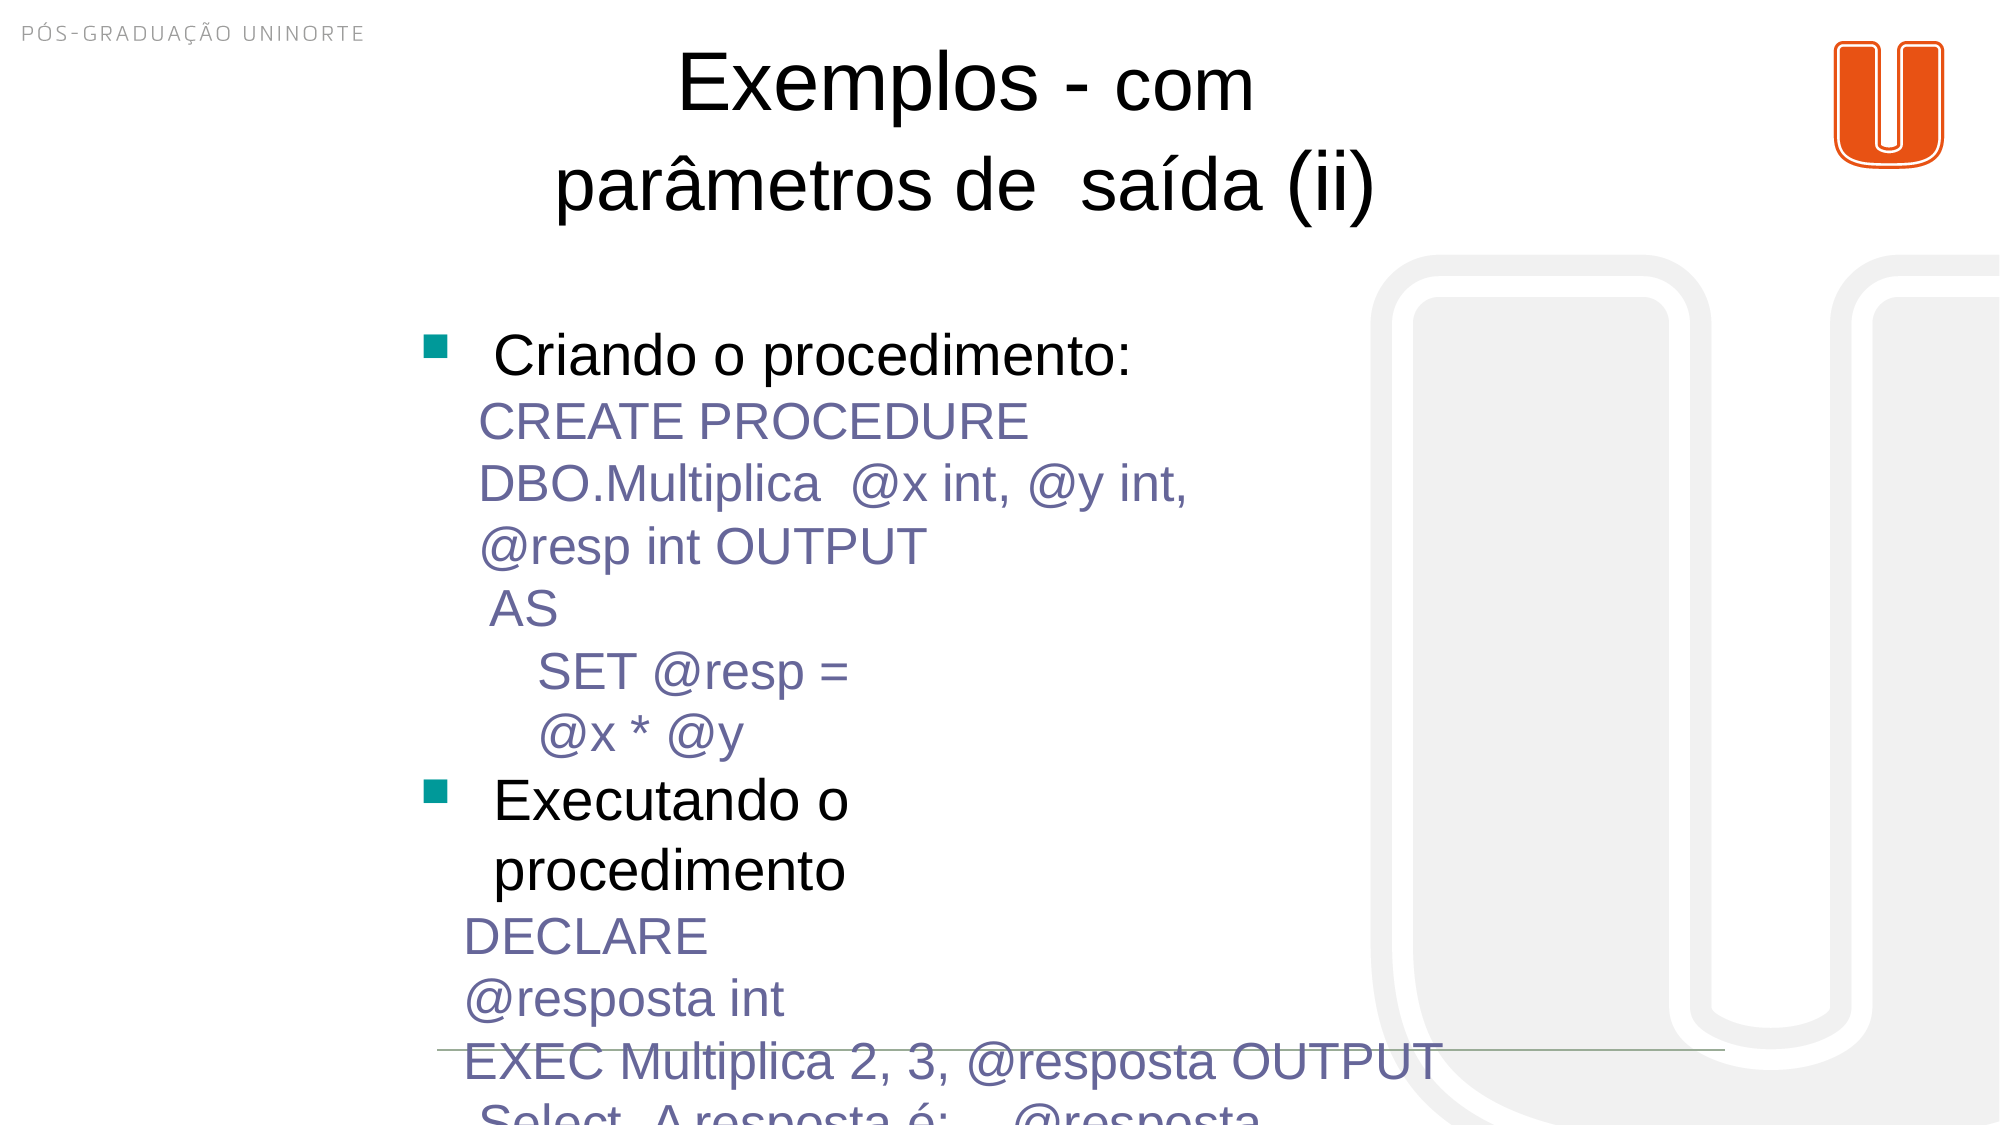

# Exemplos - com parâmetros de  saída (ii)
Criando o procedimento:
CREATE PROCEDURE	DBO.Multiplica  @x int, @y int,
@resp int OUTPUT  AS
SET @resp = @x * @y
Executando o procedimento
DECLARE @resposta int
EXEC Multiplica 2, 3, @resposta OUTPUT  Select „A resposta é: „, @resposta